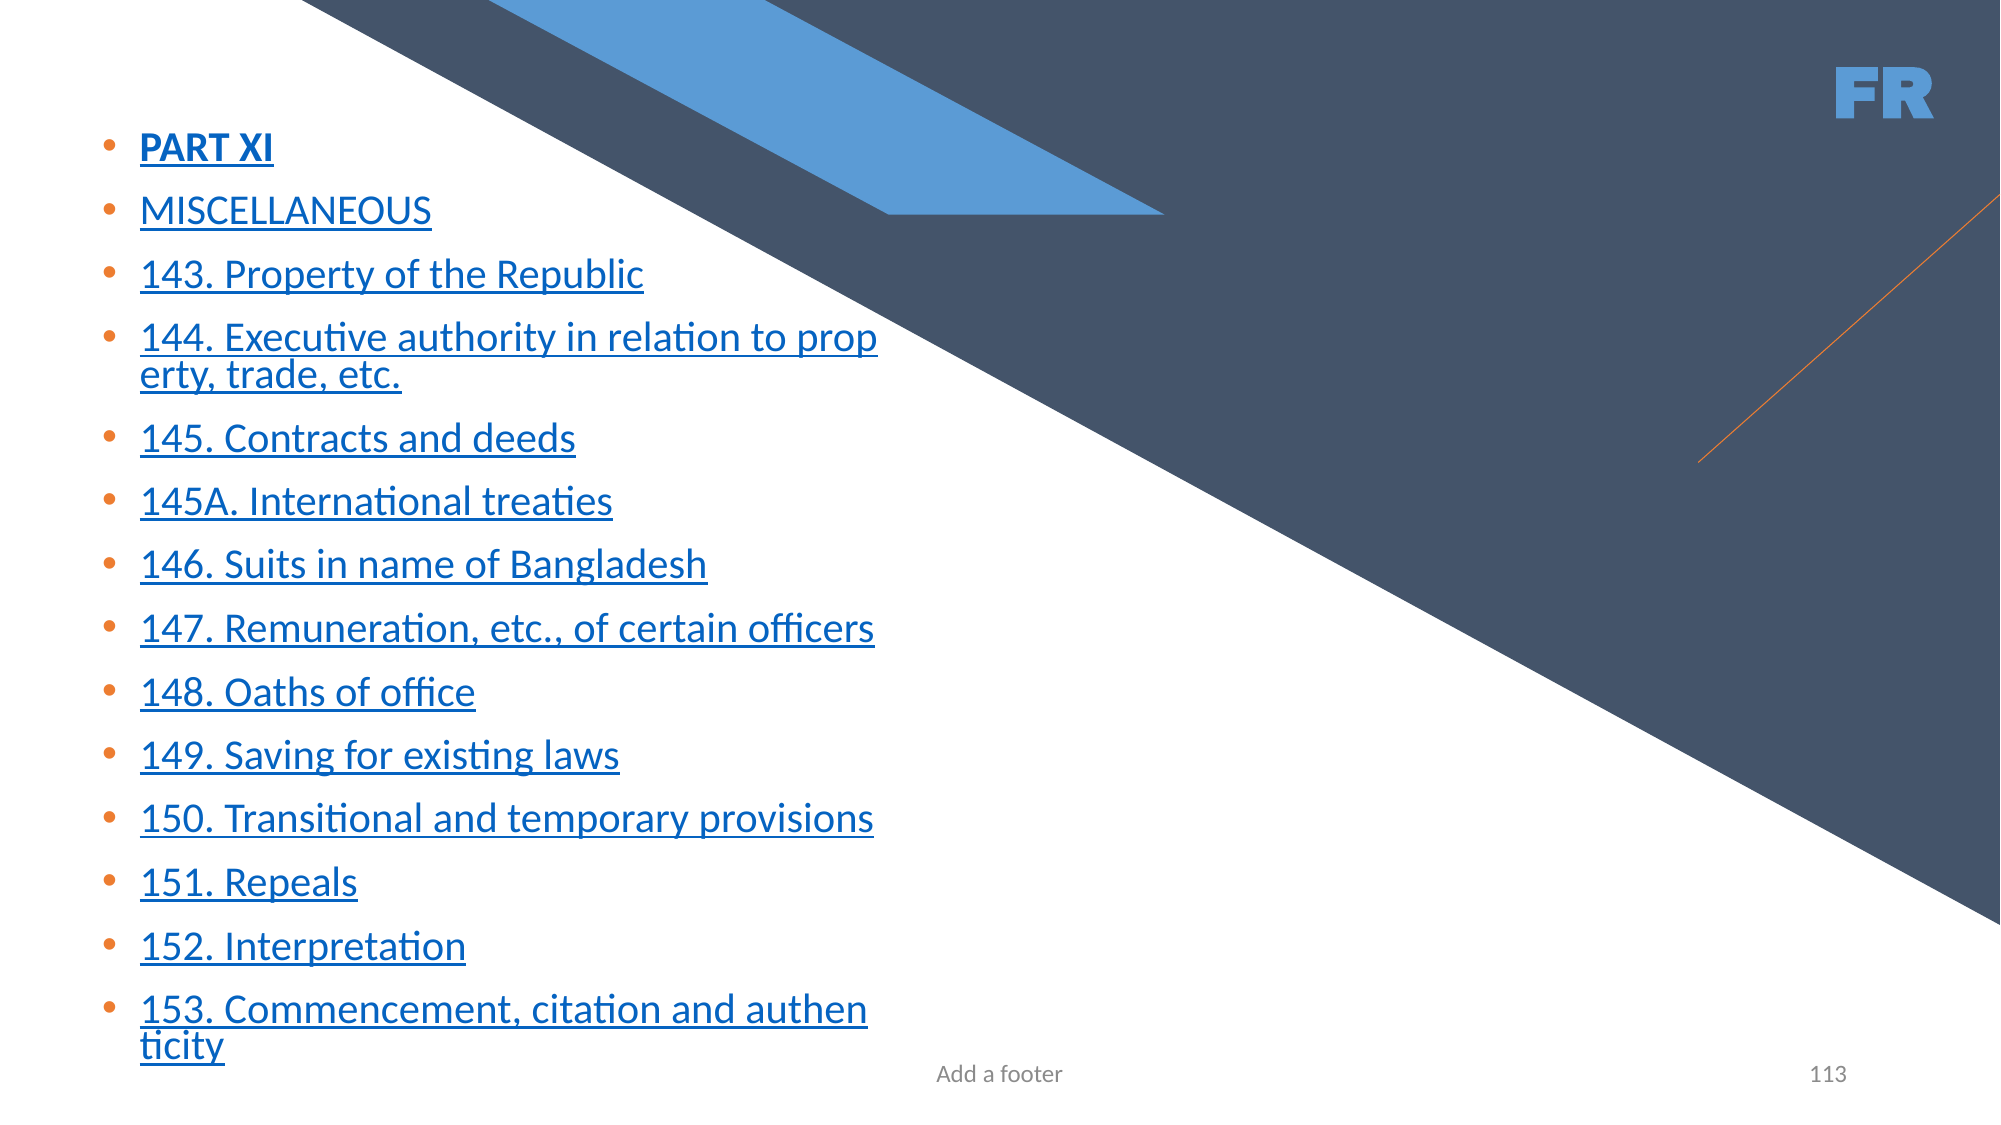

Part XI
MISCELLANEOUS
143. Property of the Republic
144. Executive authority in relation to property, trade, etc.
145. Contracts and deeds
145A. International treaties
146. Suits in name of Bangladesh
147. Remuneration, etc., of certain officers
148. Oaths of office
149. Saving for existing laws
150. Transitional and temporary provisions
151. Repeals
152. Interpretation
153. Commencement, citation and authenticity

Add a footer
113